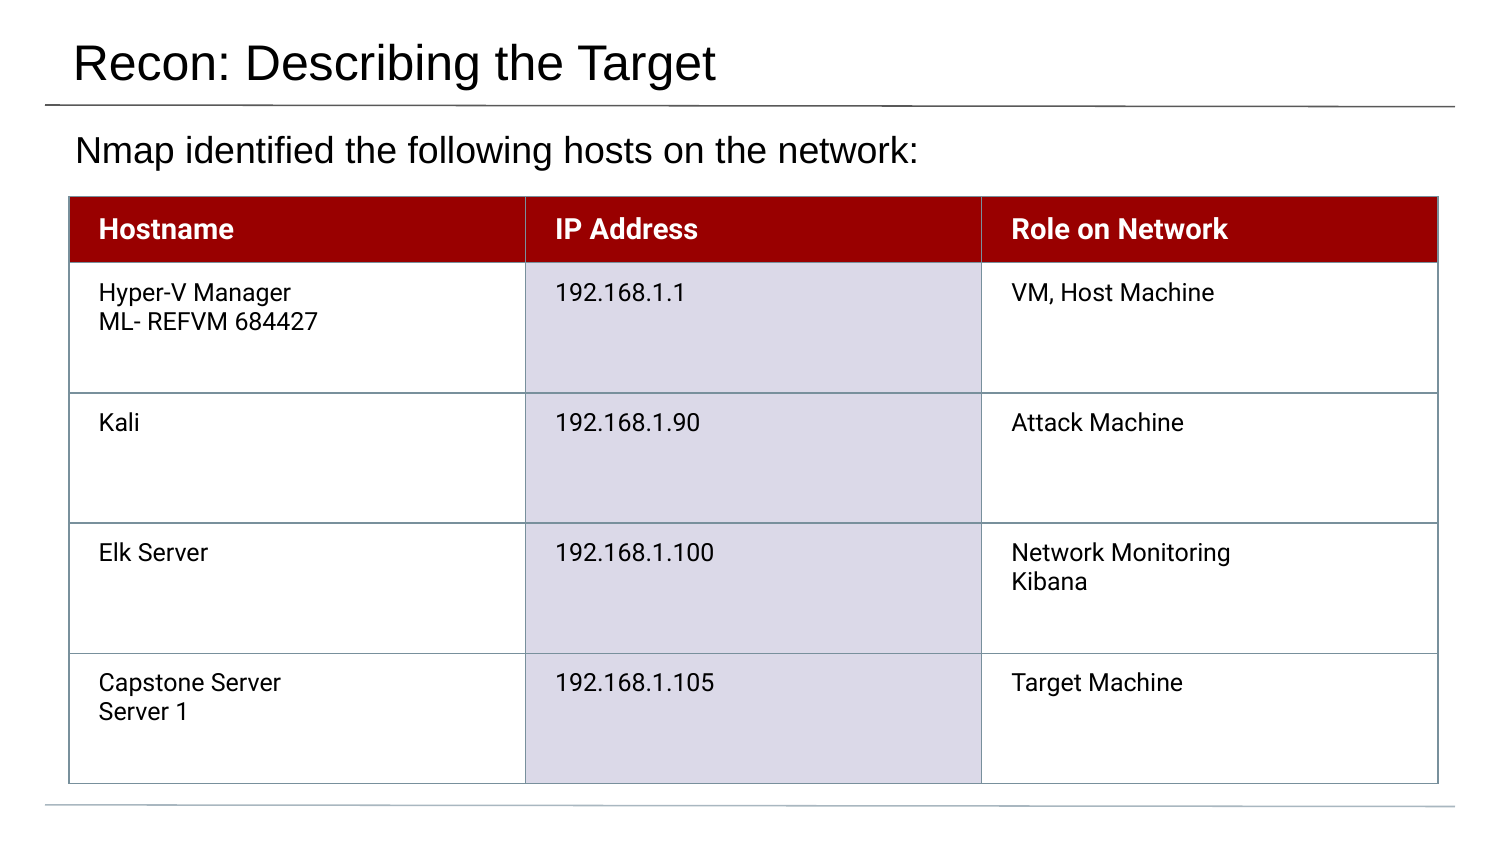

# Recon: Describing the Target
Nmap identified the following hosts on the network:
| Hostname | IP Address | Role on Network |
| --- | --- | --- |
| Hyper-V Manager ML- REFVM 684427 | 192.168.1.1 | VM, Host Machine |
| Kali | 192.168.1.90 | Attack Machine |
| Elk Server | 192.168.1.100 | Network Monitoring Kibana |
| Capstone Server Server 1 | 192.168.1.105 | Target Machine |